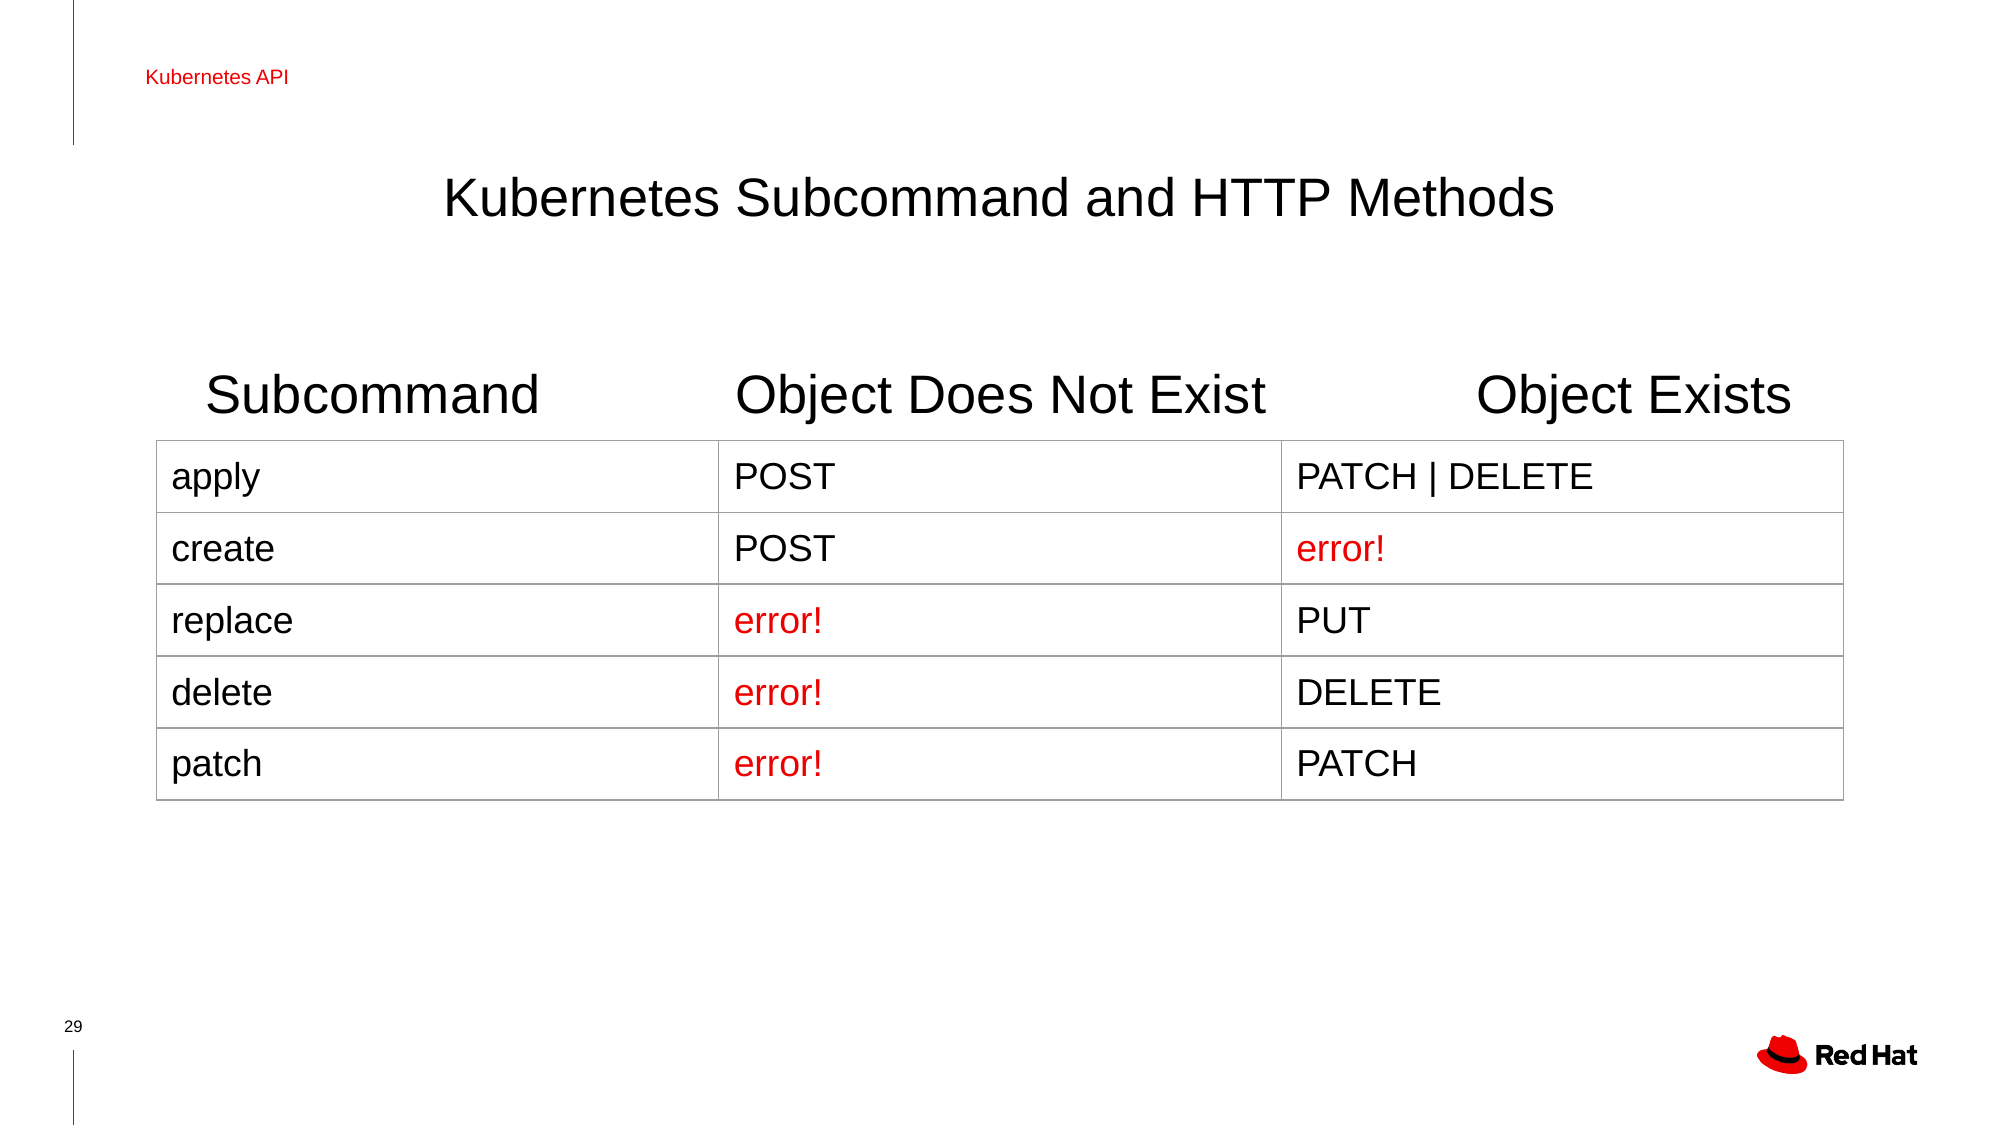

Kubernetes API
# Kubernetes Subcommand and HTTP Methods

Subcommand             Object Does Not Exist              Object Exists
| apply | POST | PATCH | DELETE |
| --- | --- | --- |
| create | POST | error! |
| replace | error! | PUT |
| delete | error! | DELETE |
| patch | error! | PATCH |

29